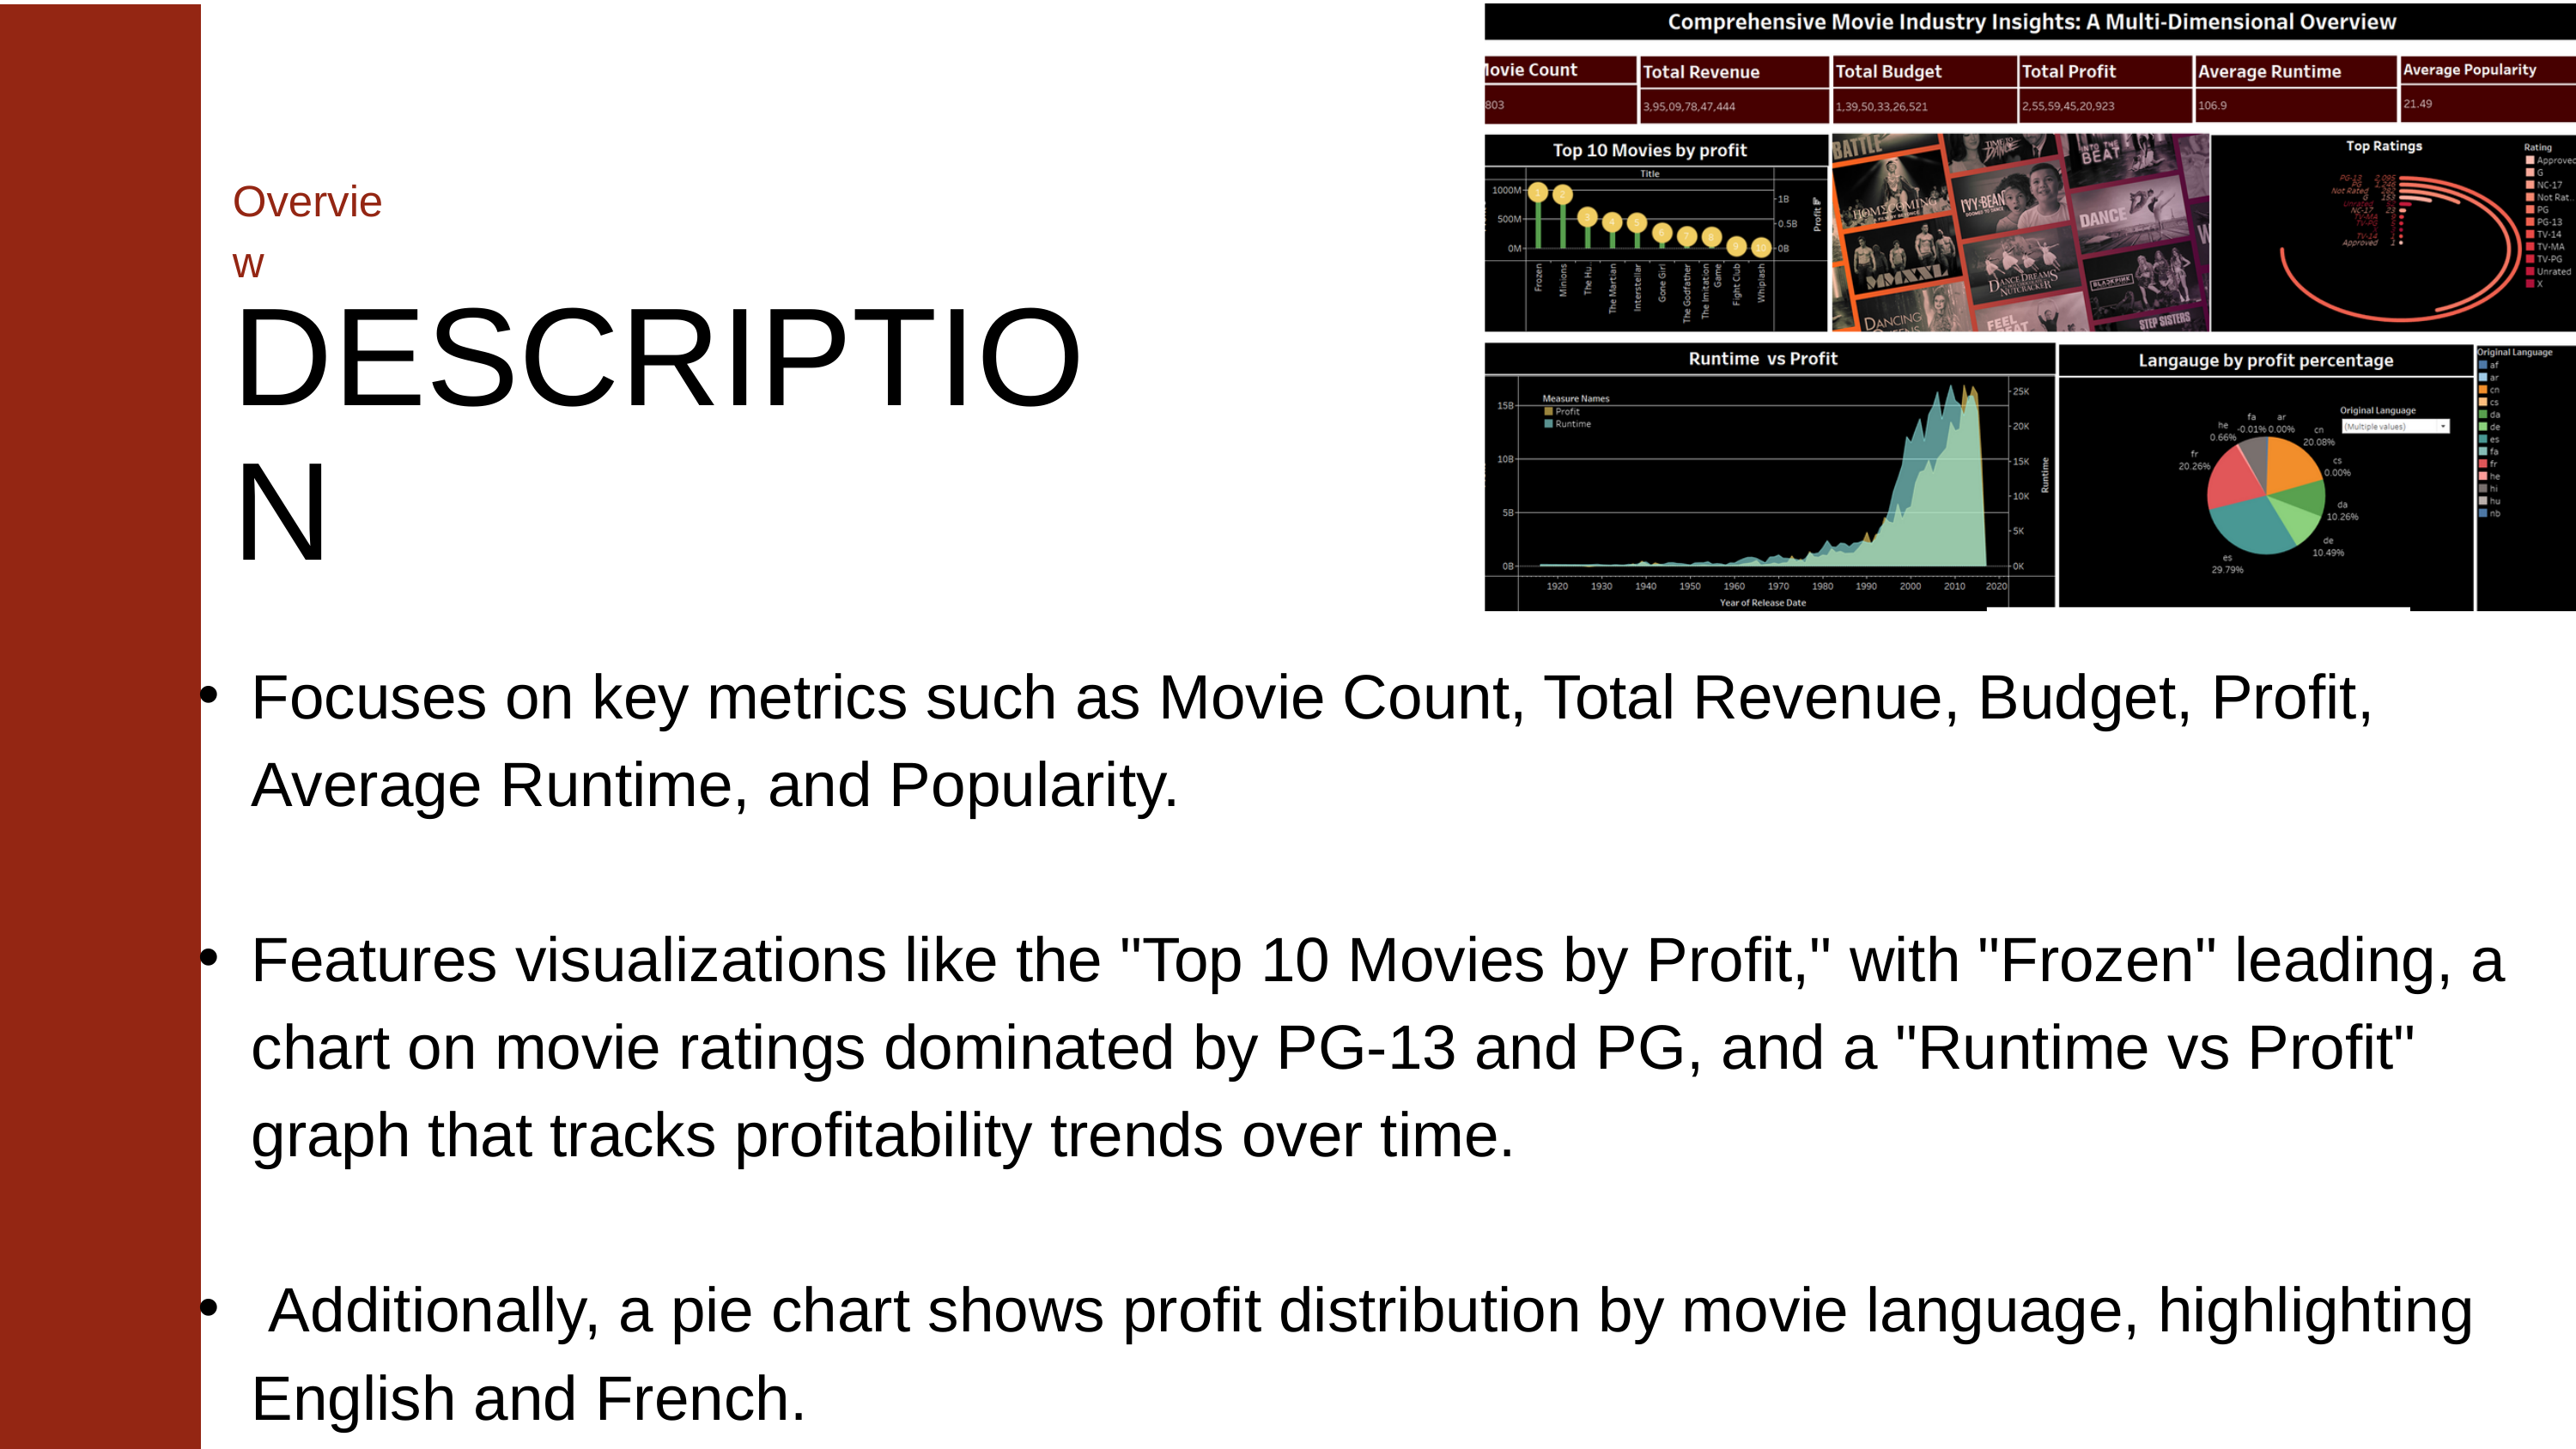

Overview
DESCRIPTION

Focuses on key metrics such as Movie Count, Total Revenue, Budget, Profit, Average Runtime, and Popularity.

Features visualizations like the "Top 10 Movies by Profit," with "Frozen" leading, a chart on movie ratings dominated by PG-13 and PG, and a "Runtime vs Profit" graph that tracks profitability trends over time.

 Additionally, a pie chart shows profit distribution by movie language, highlighting English and French.